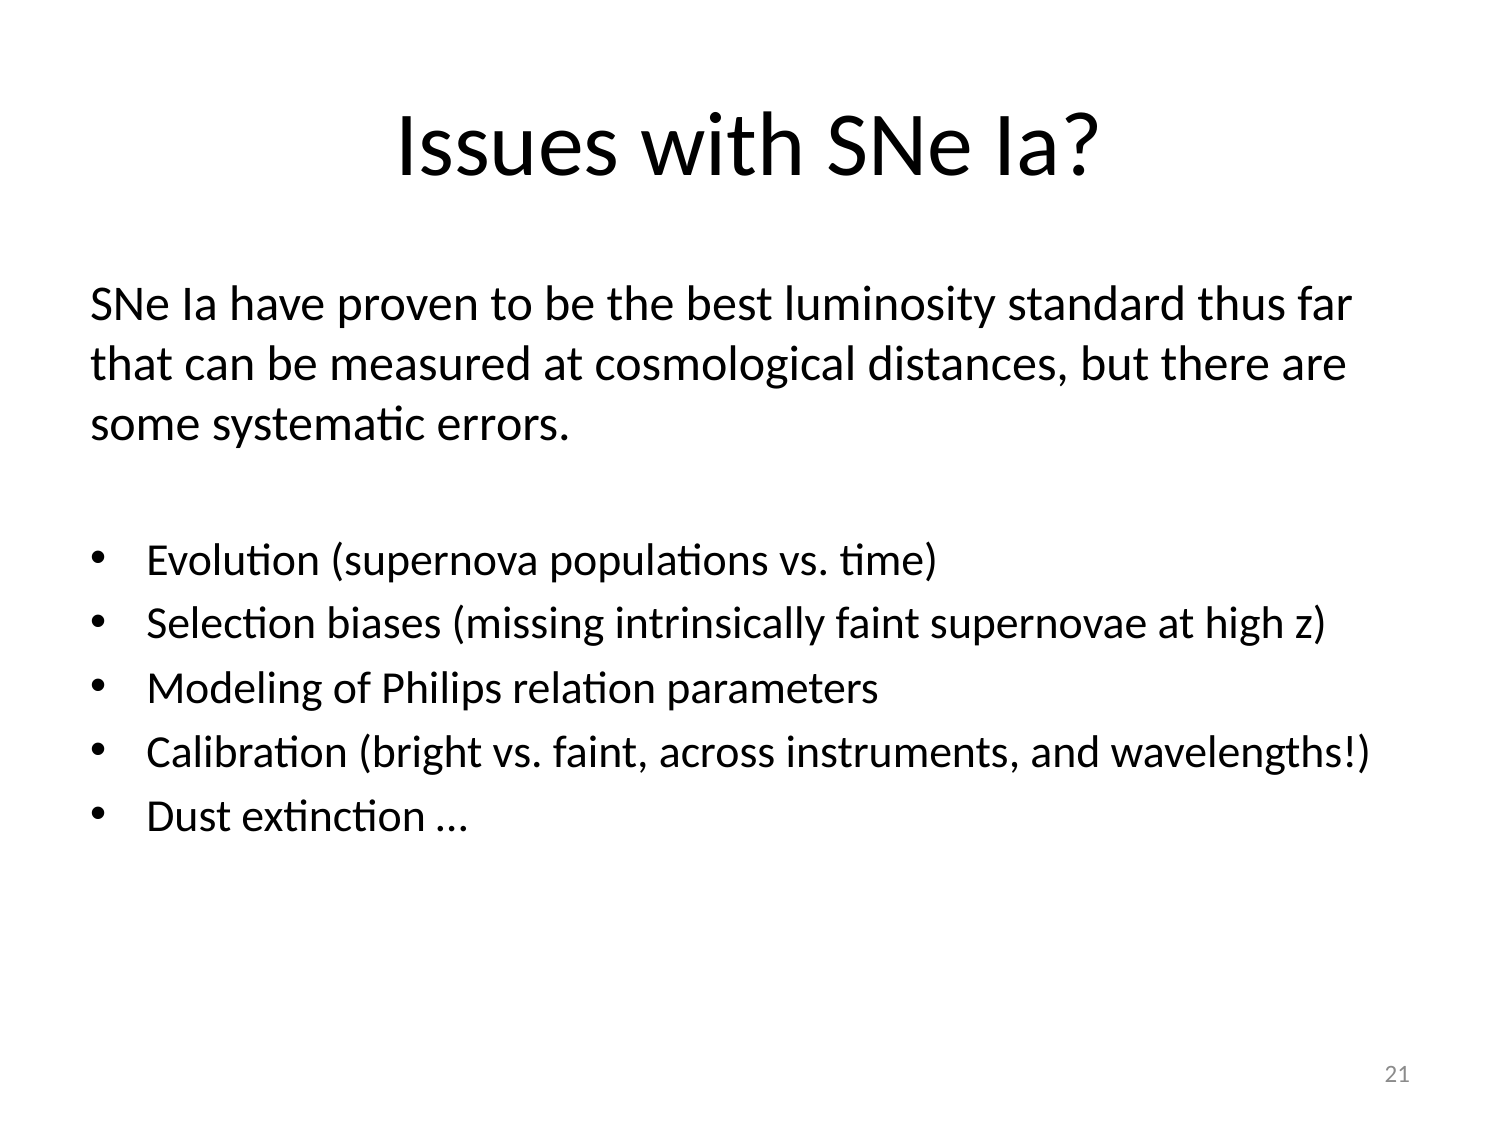

# Issues with SNe Ia?
SNe Ia have proven to be the best luminosity standard thus far that can be measured at cosmological distances, but there are some systematic errors.

Evolution (supernova populations vs. time)
Selection biases (missing intrinsically faint supernovae at high z)
Modeling of Philips relation parameters
Calibration (bright vs. faint, across instruments, and wavelengths!)
Dust extinction …
21